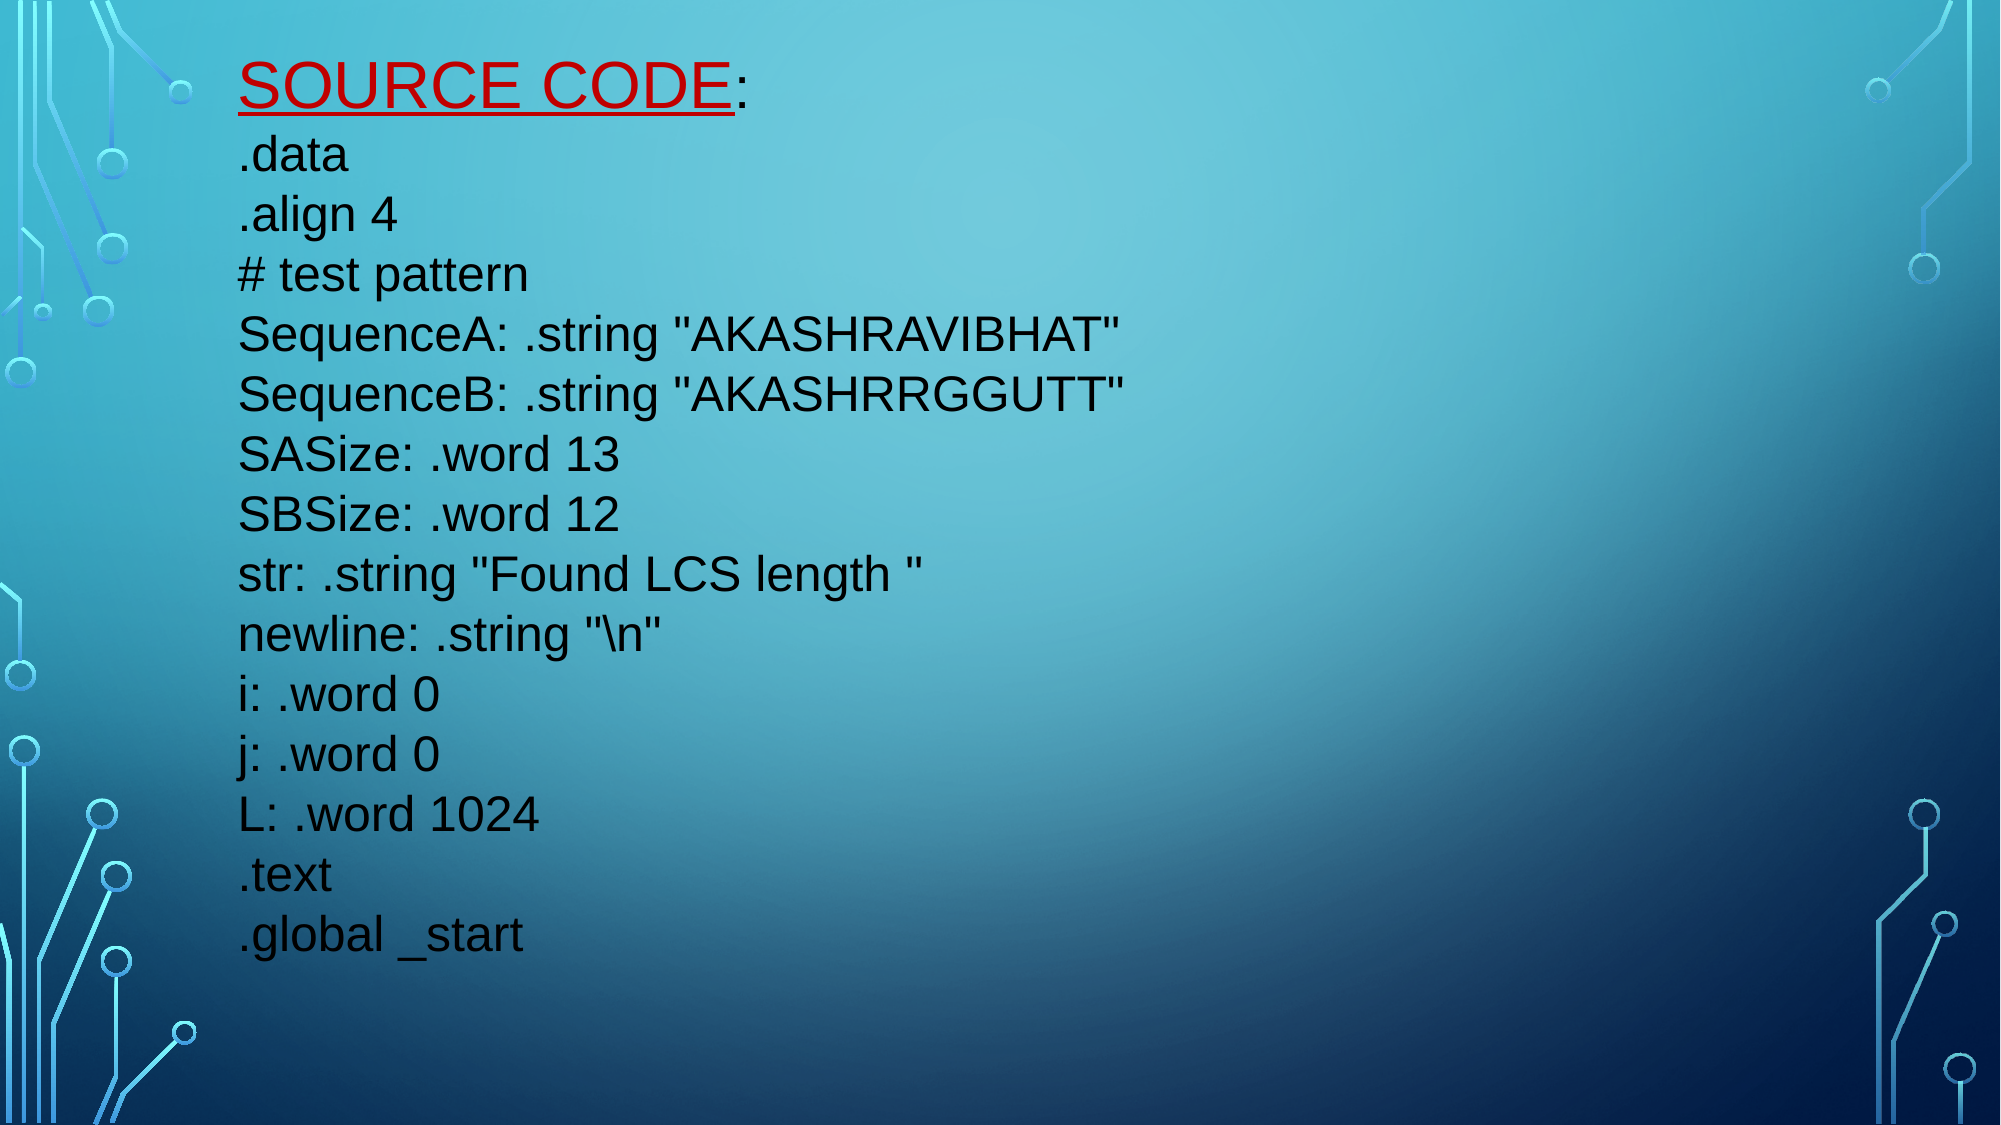

SOURCE CODE:
.data
.align 4
# test pattern
SequenceA: .string "AKASHRAVIBHAT"
SequenceB: .string "AKASHRRGGUTT"
SASize: .word 13
SBSize: .word 12
str: .string "Found LCS length "
newline: .string "\n"
i: .word 0
j: .word 0
L: .word 1024
.text
.global _start